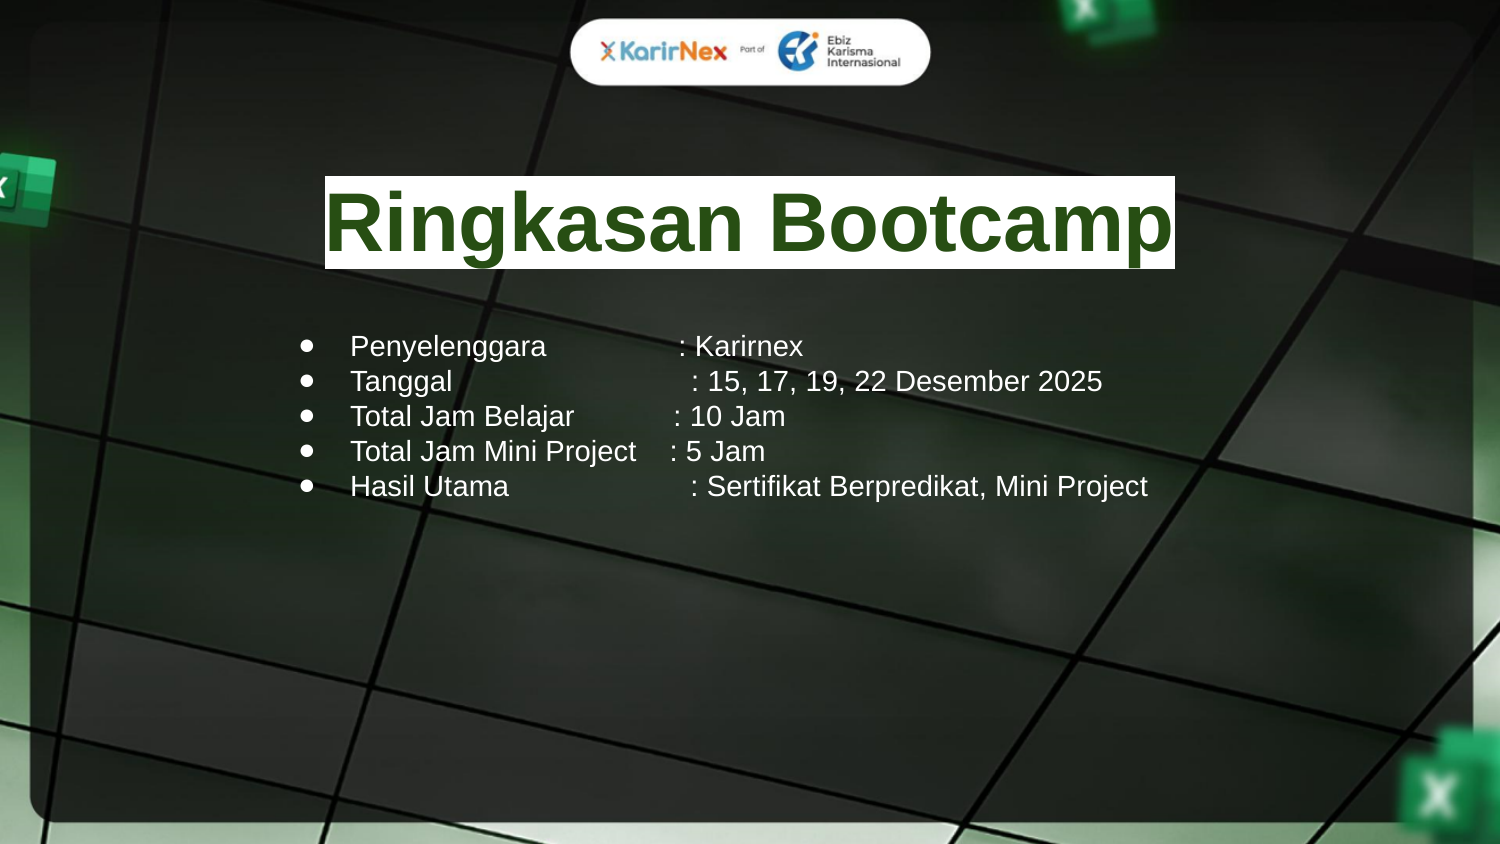

Ringkasan Bootcamp
Penyelenggara                : Karirnex
Tanggal                             : 15, 17, 19, 22 Desember 2025
Total Jam Belajar            : 10 Jam
Total Jam Mini Project    : 5 Jam
Hasil Utama                      : Sertifikat Berpredikat, Mini Project